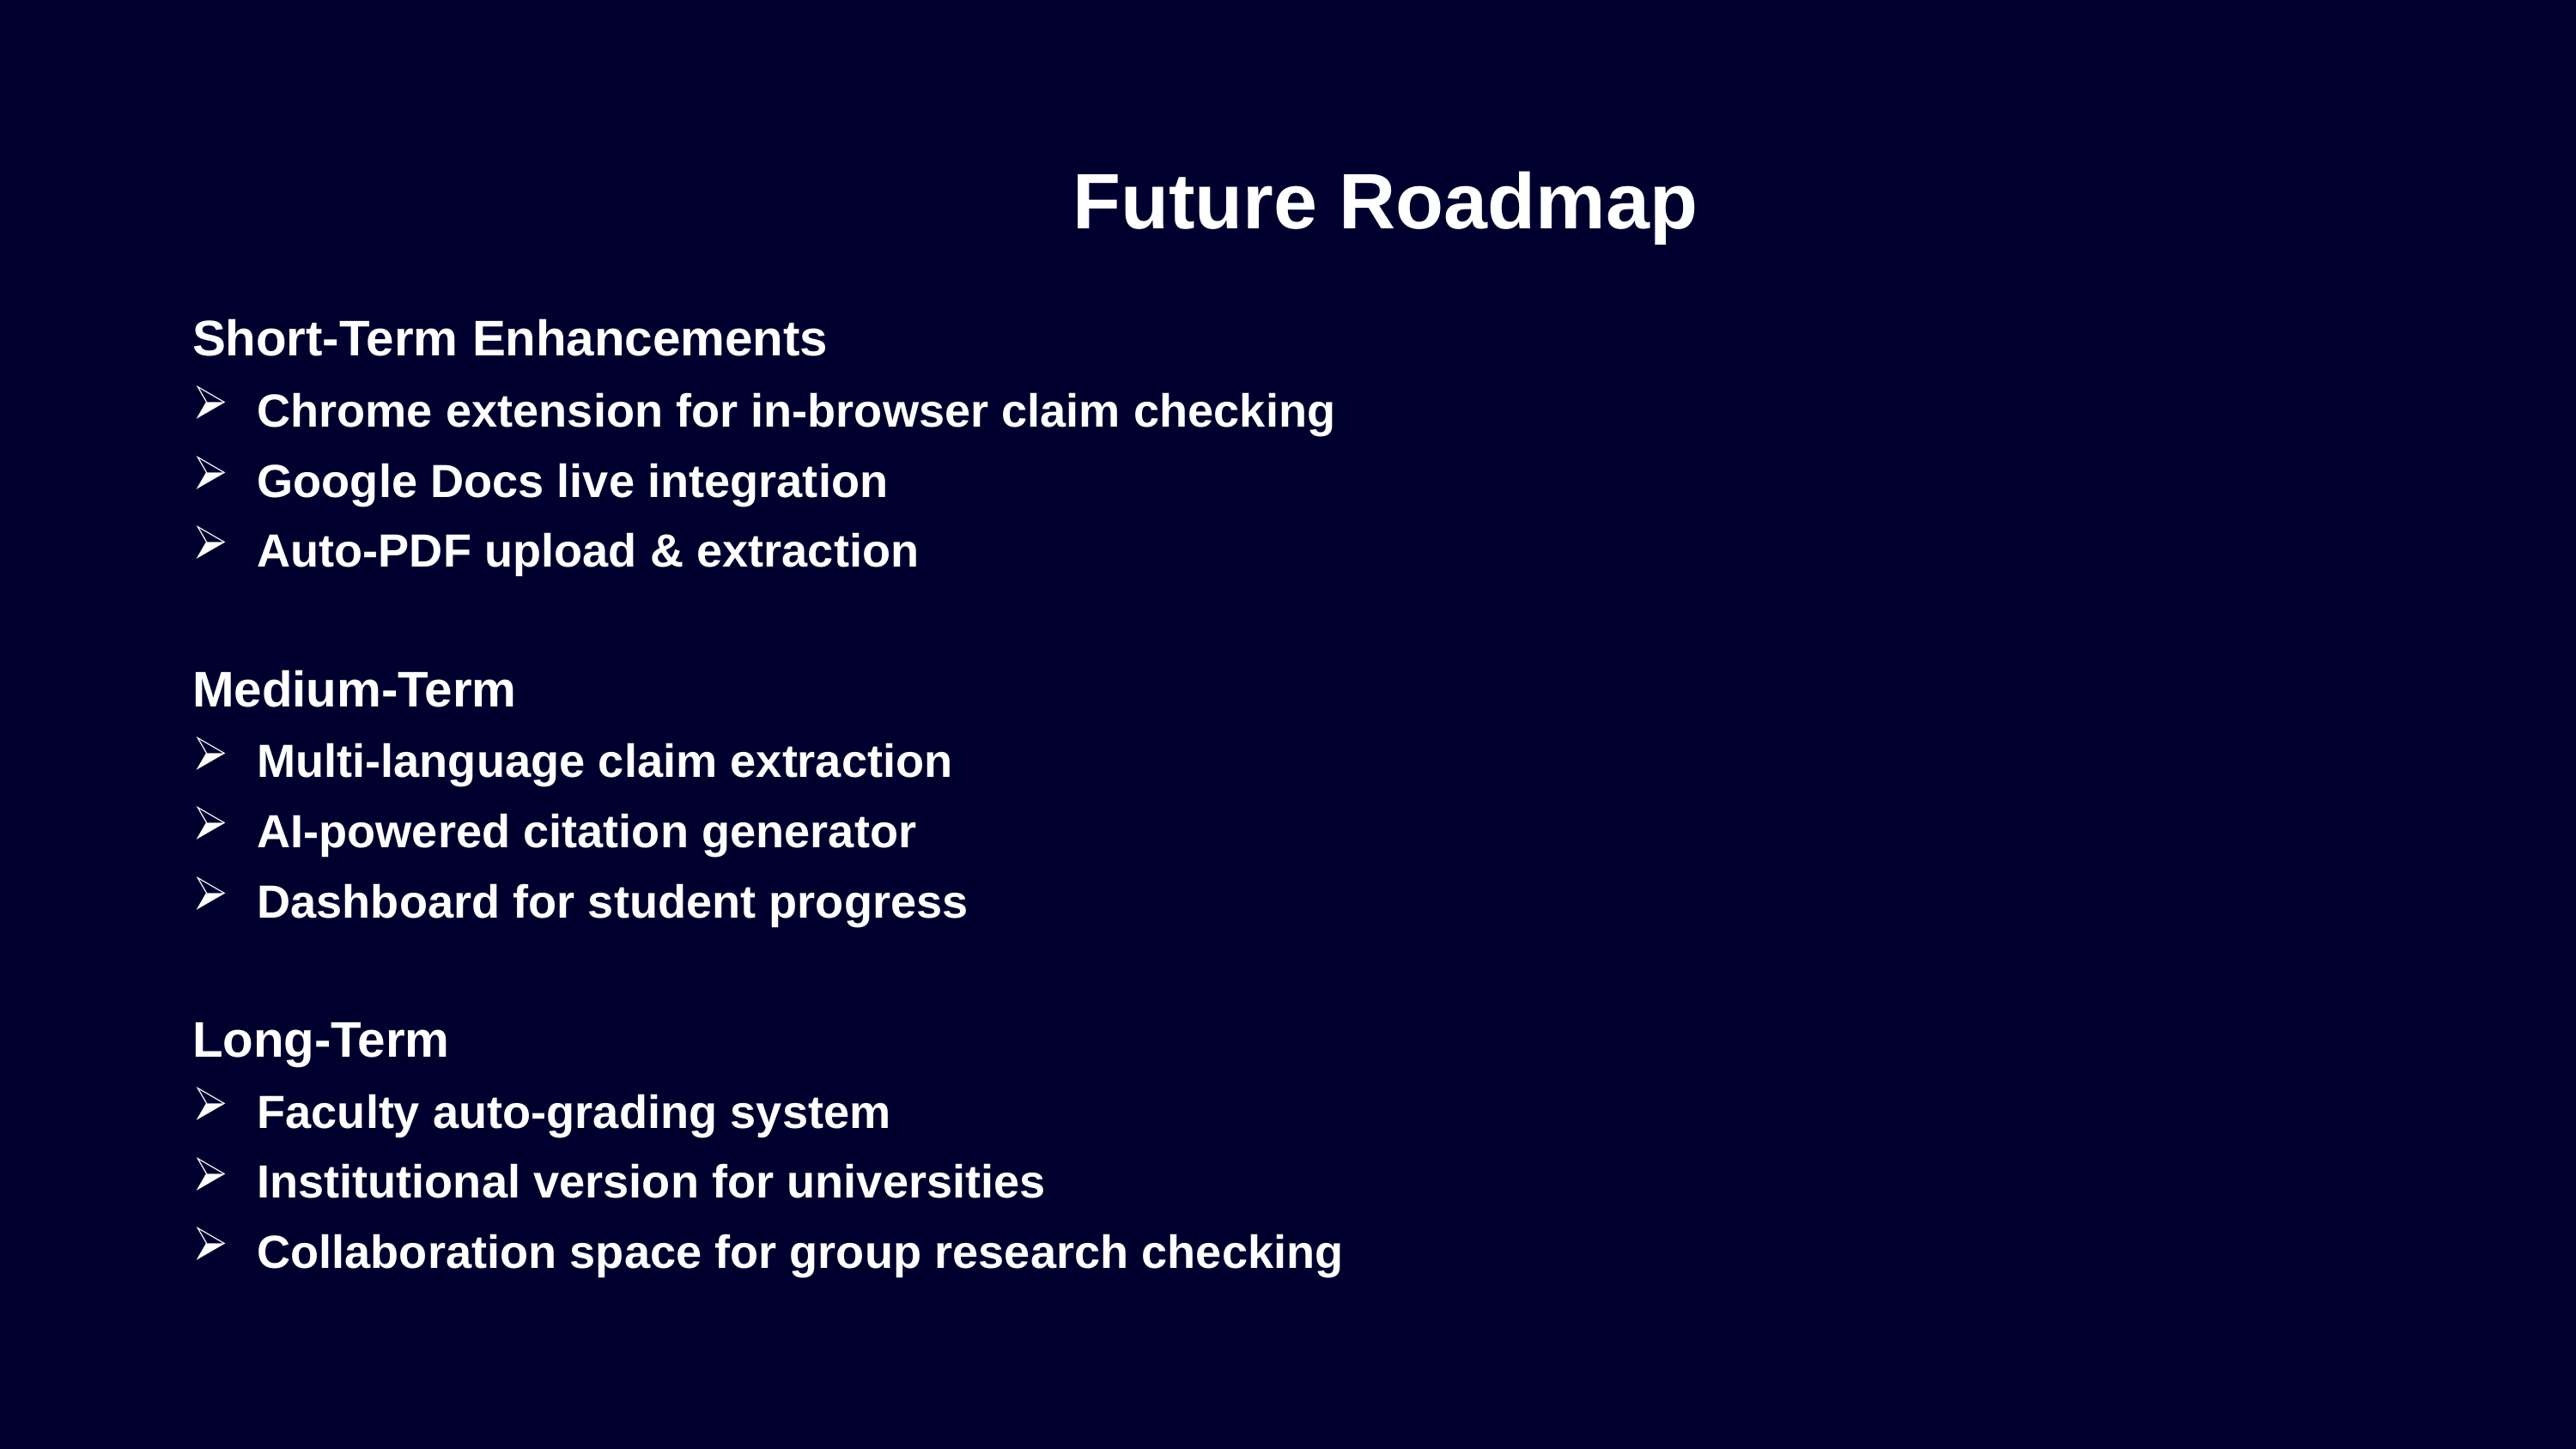

Future Roadmap
Short-Term Enhancements
Chrome extension for in-browser claim checking
Google Docs live integration
Auto-PDF upload & extraction

Medium-Term
Multi-language claim extraction
AI-powered citation generator
Dashboard for student progress

Long-Term
Faculty auto-grading system
Institutional version for universities
Collaboration space for group research checking